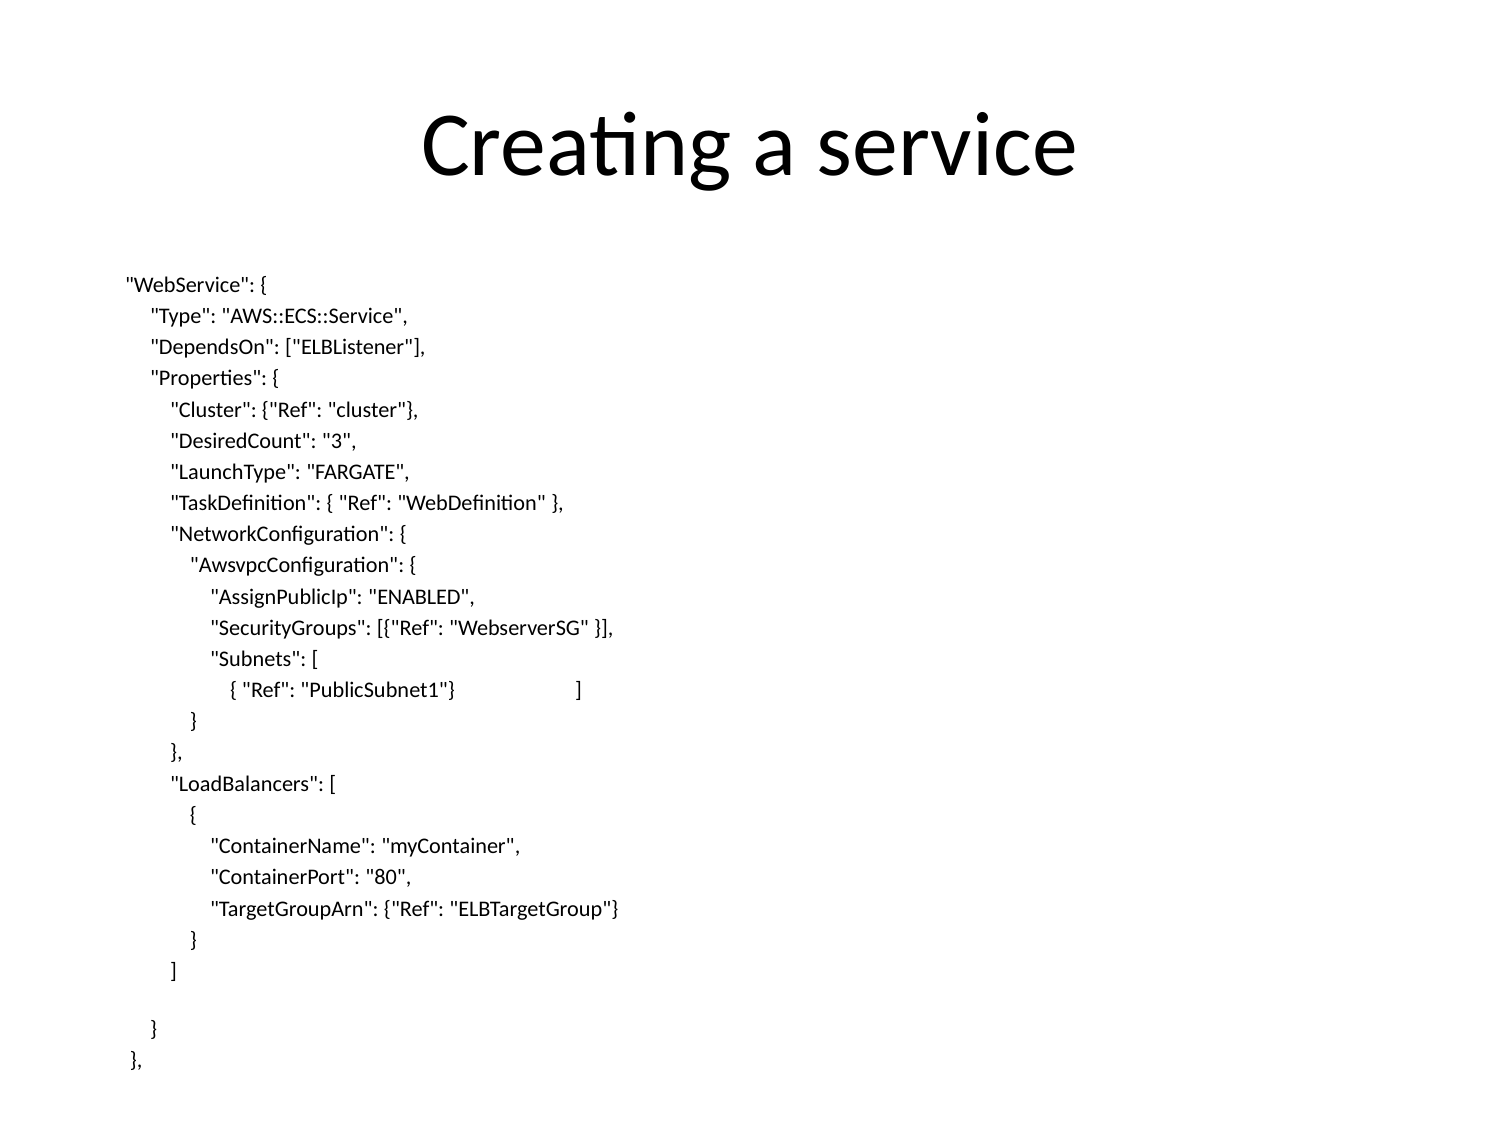

# Creating a service
       "WebService": {
            "Type": "AWS::ECS::Service",
            "DependsOn": ["ELBListener"],
            "Properties": {
                "Cluster": {"Ref": "cluster"},
                "DesiredCount": "3",
                "LaunchType": "FARGATE",
                "TaskDefinition": { "Ref": "WebDefinition" },
                "NetworkConfiguration": {
                    "AwsvpcConfiguration": {
                        "AssignPublicIp": "ENABLED",
                        "SecurityGroups": [{"Ref": "WebserverSG" }],
                        "Subnets": [
                            { "Ref": "PublicSubnet1"}                        ]
                    }
                },
                "LoadBalancers": [
                    {
                        "ContainerName": "myContainer",
                        "ContainerPort": "80",
                        "TargetGroupArn": {"Ref": "ELBTargetGroup"}
                    }
                ]
            }
        },